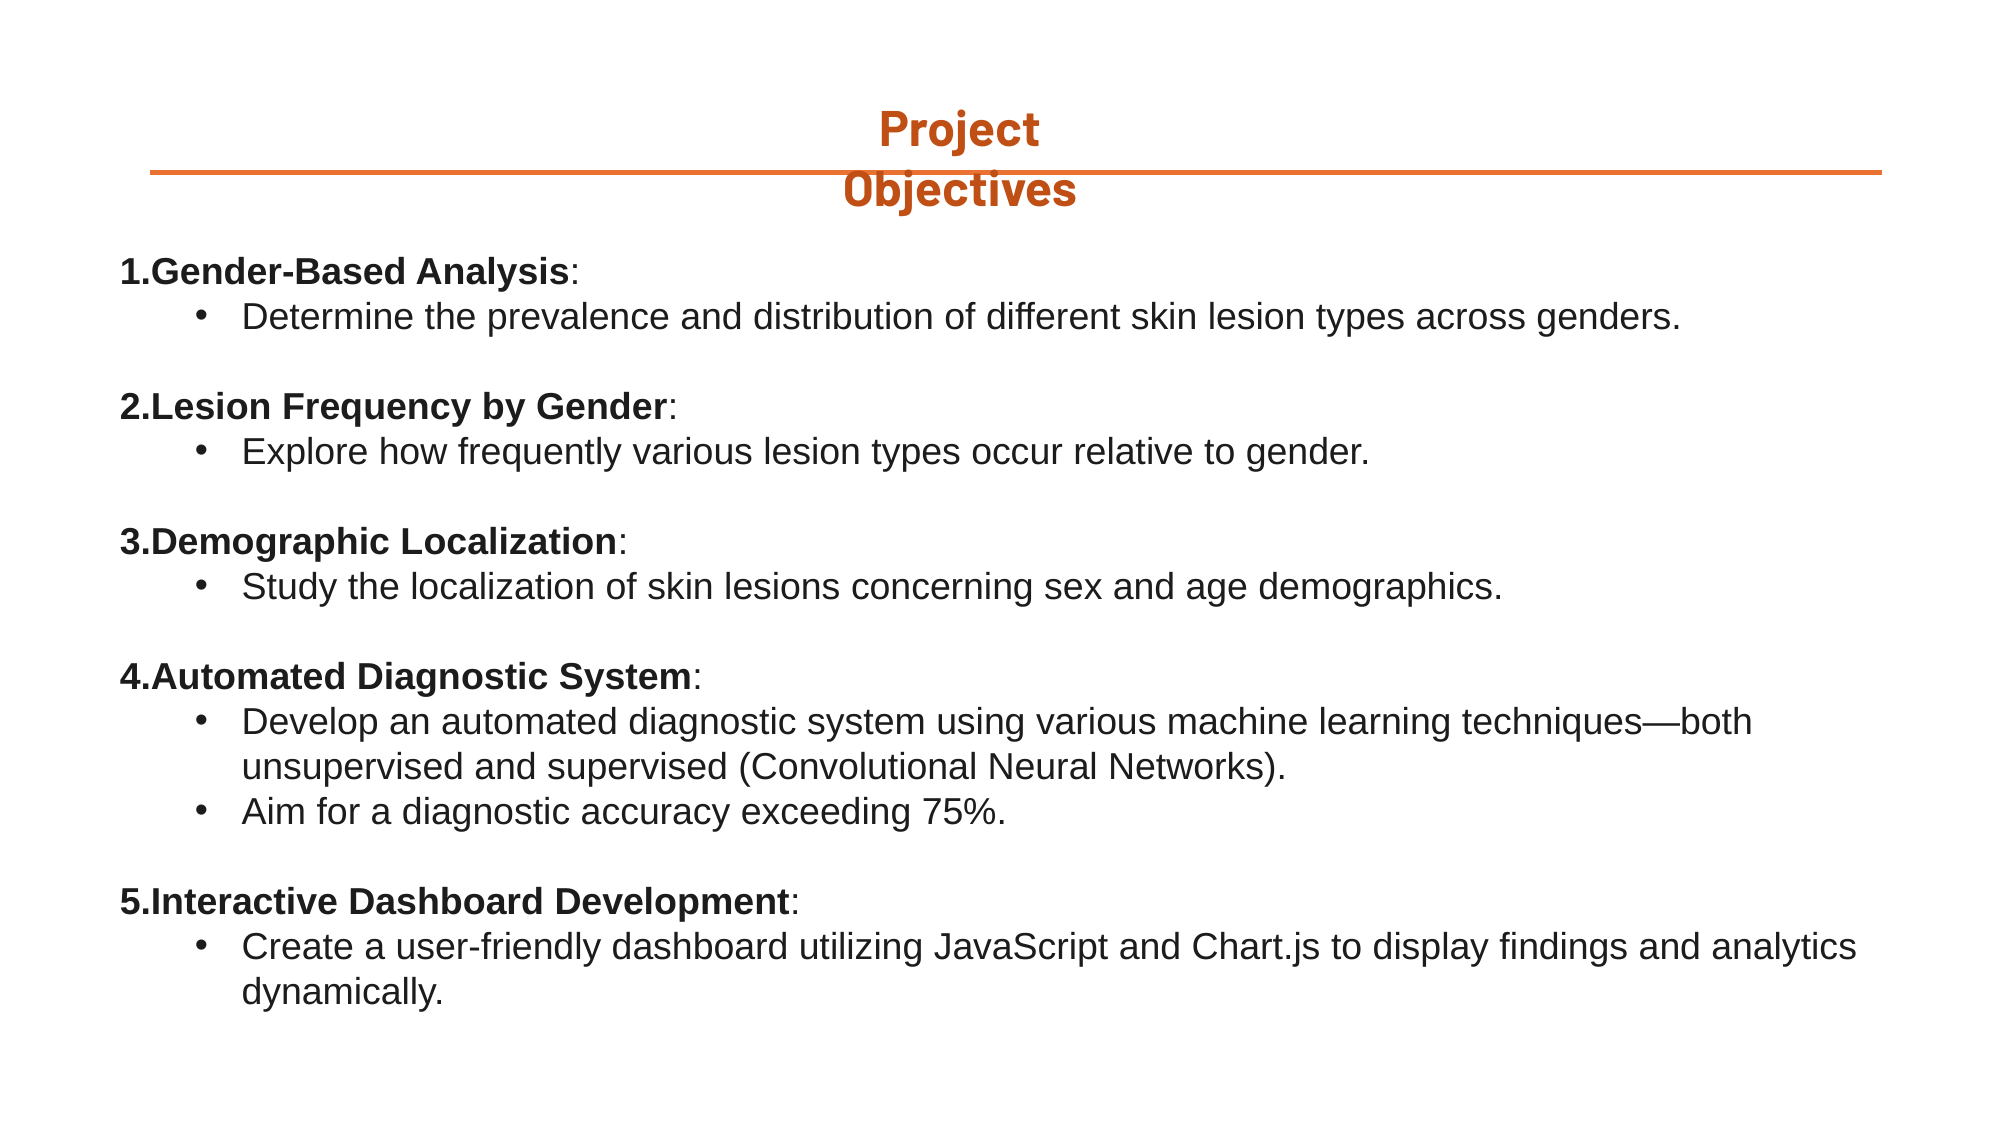

Project Objectives

Gender-Based Analysis:
Determine the prevalence and distribution of different skin lesion types across genders.

Lesion Frequency by Gender:
Explore how frequently various lesion types occur relative to gender.

Demographic Localization:
Study the localization of skin lesions concerning sex and age demographics.

Automated Diagnostic System:
Develop an automated diagnostic system using various machine learning techniques—both unsupervised and supervised (Convolutional Neural Networks).
Aim for a diagnostic accuracy exceeding 75%.

Interactive Dashboard Development:
Create a user-friendly dashboard utilizing JavaScript and Chart.js to display findings and analytics dynamically.